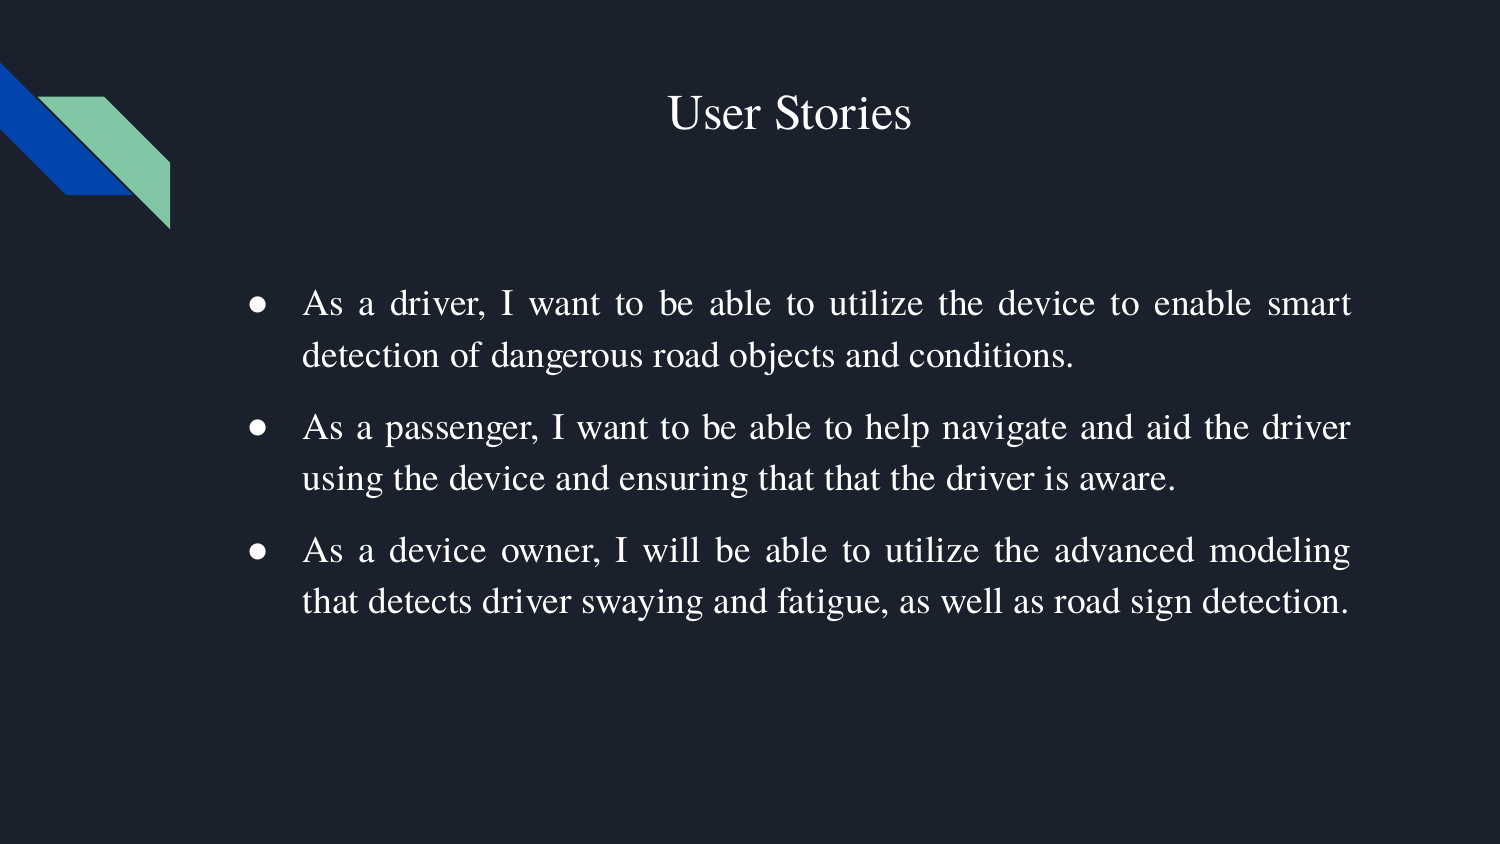

# User Stories
As a driver, I want to be able to utilize the device to enable smart detection of dangerous road objects and conditions.
As a passenger, I want to be able to help navigate and aid the driver using the device and ensuring that that the driver is aware.
As a device owner, I will be able to utilize the advanced modeling that detects driver swaying and fatigue, as well as road sign detection.